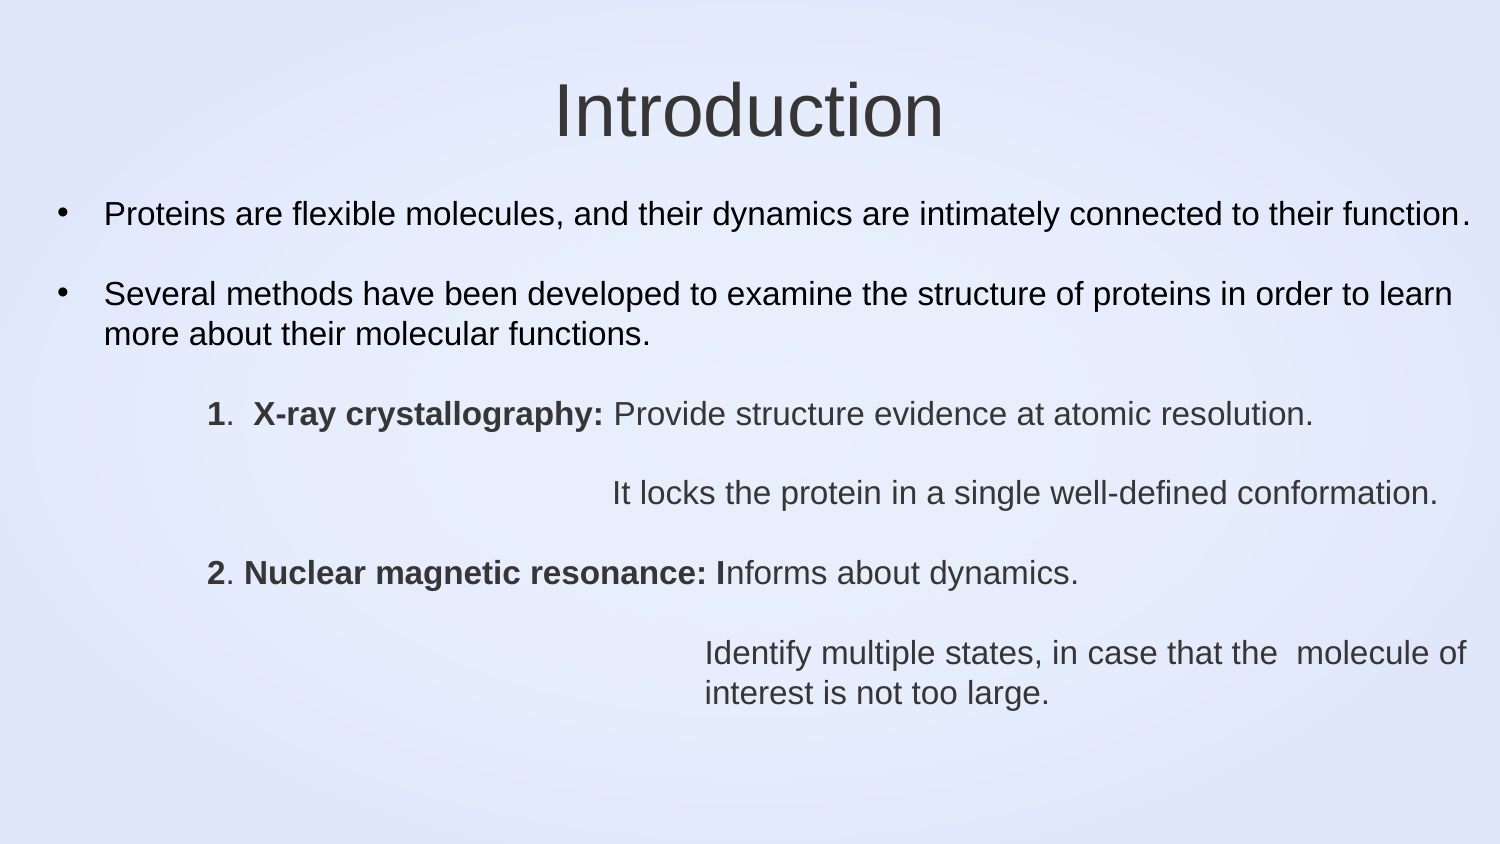

# Introduction

Proteins are flexible molecules, and their dynamics are intimately connected to their function.

Several methods have been developed to examine the structure of proteins in order to learn more about their molecular functions.

	1.  X-ray crystallography: Provide structure evidence at atomic resolution.

                                                            It locks the protein in a single well-defined conformation.

     	2. Nuclear magnetic resonance: Informs about dynamics.

                                                                      Identify multiple states, in case that the  molecule of
                                                                      interest is not too large.